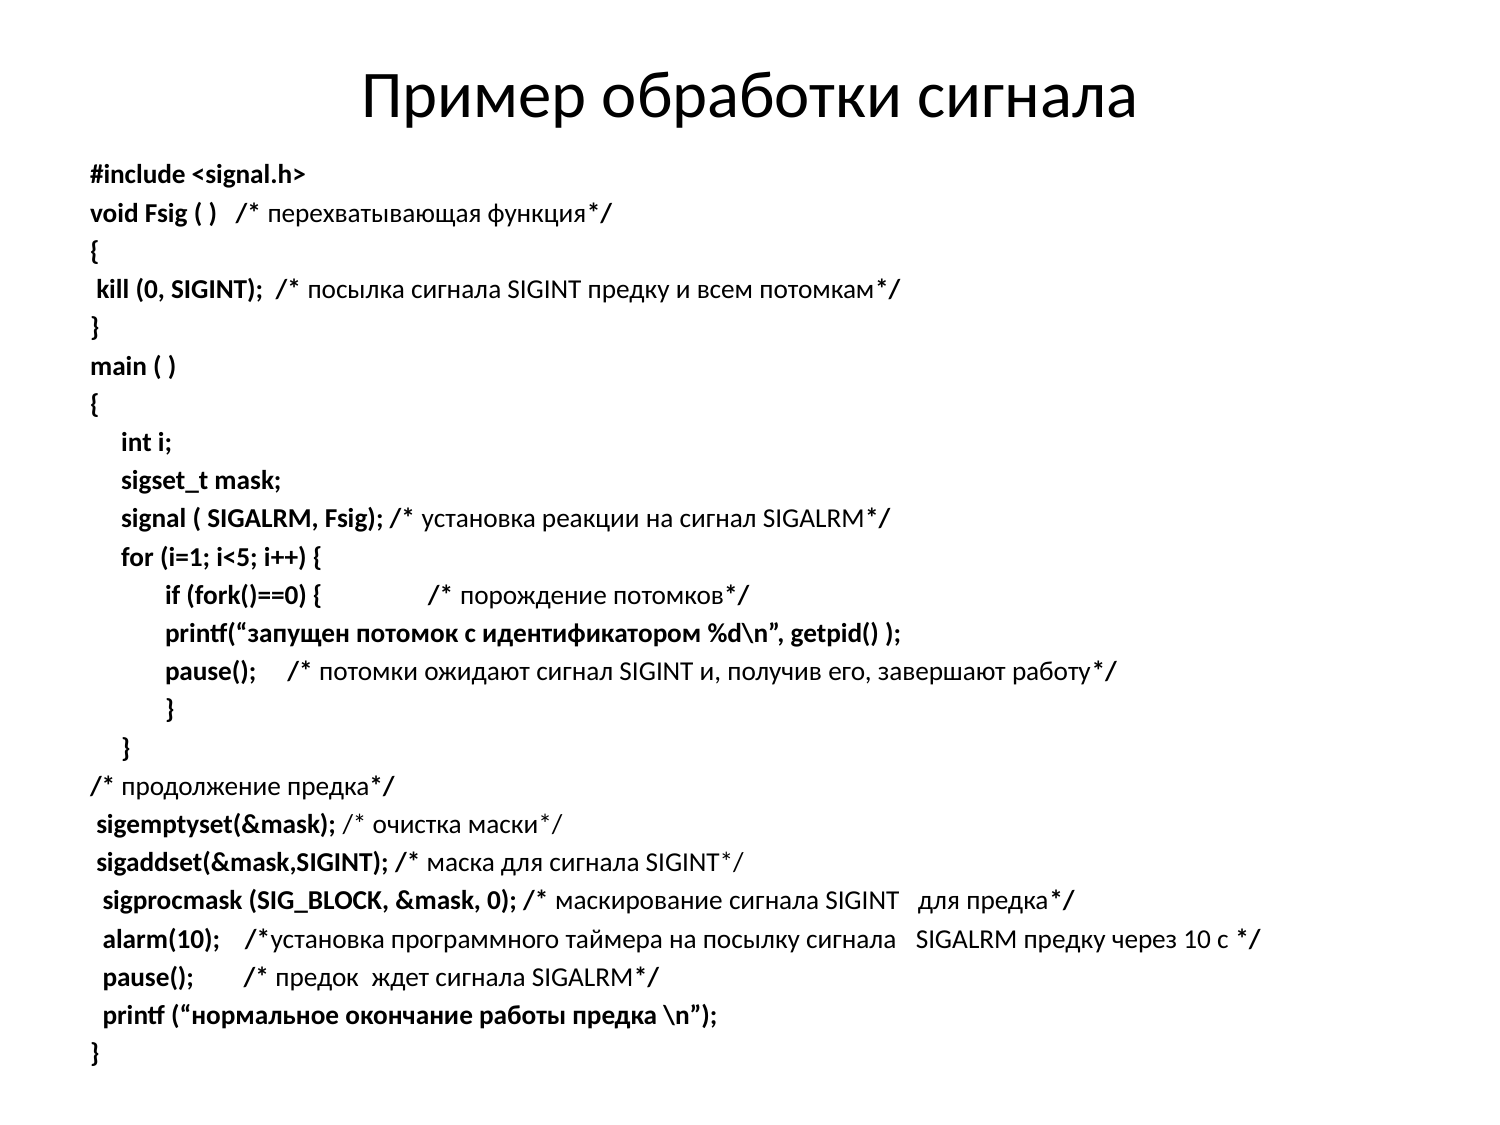

# Пример обработки сигнала
#include <signal.h>
void Fsig ( )   /* перехватывающая функция*/
{
 kill (0, SIGINT);  /* посылка сигнала SIGINT предку и всем потомкам*/
}
main ( )
{
     int i;
     sigset_t mask;
     signal ( SIGALRM, Fsig); /* установка реакции на сигнал SIGALRM*/
     for (i=1; i<5; i++) {
            if (fork()==0) {                 /* порождение потомков*/
            printf(“запущен потомок с идентификатором %d\n”, getpid() );
            pause();     /* потомки ожидают сигнал SIGINT и, получив его, завершают работу*/
            }
     }
/* продолжение предка*/
 sigemptyset(&mask); /* очистка маски*/
 sigaddset(&mask,SIGINT); /* маска для сигнала SIGINT*/
  sigprocmask (SIG_BLOCK, &mask, 0); /* маскирование сигнала SIGINT   для предка*/
  alarm(10);    /*установка программного таймера на посылку сигнала   SIGALRM предку через 10 с */
  pause();        /* предок  ждет сигнала SIGALRM*/
  printf (“нормальное окончание работы предка \n”);
}